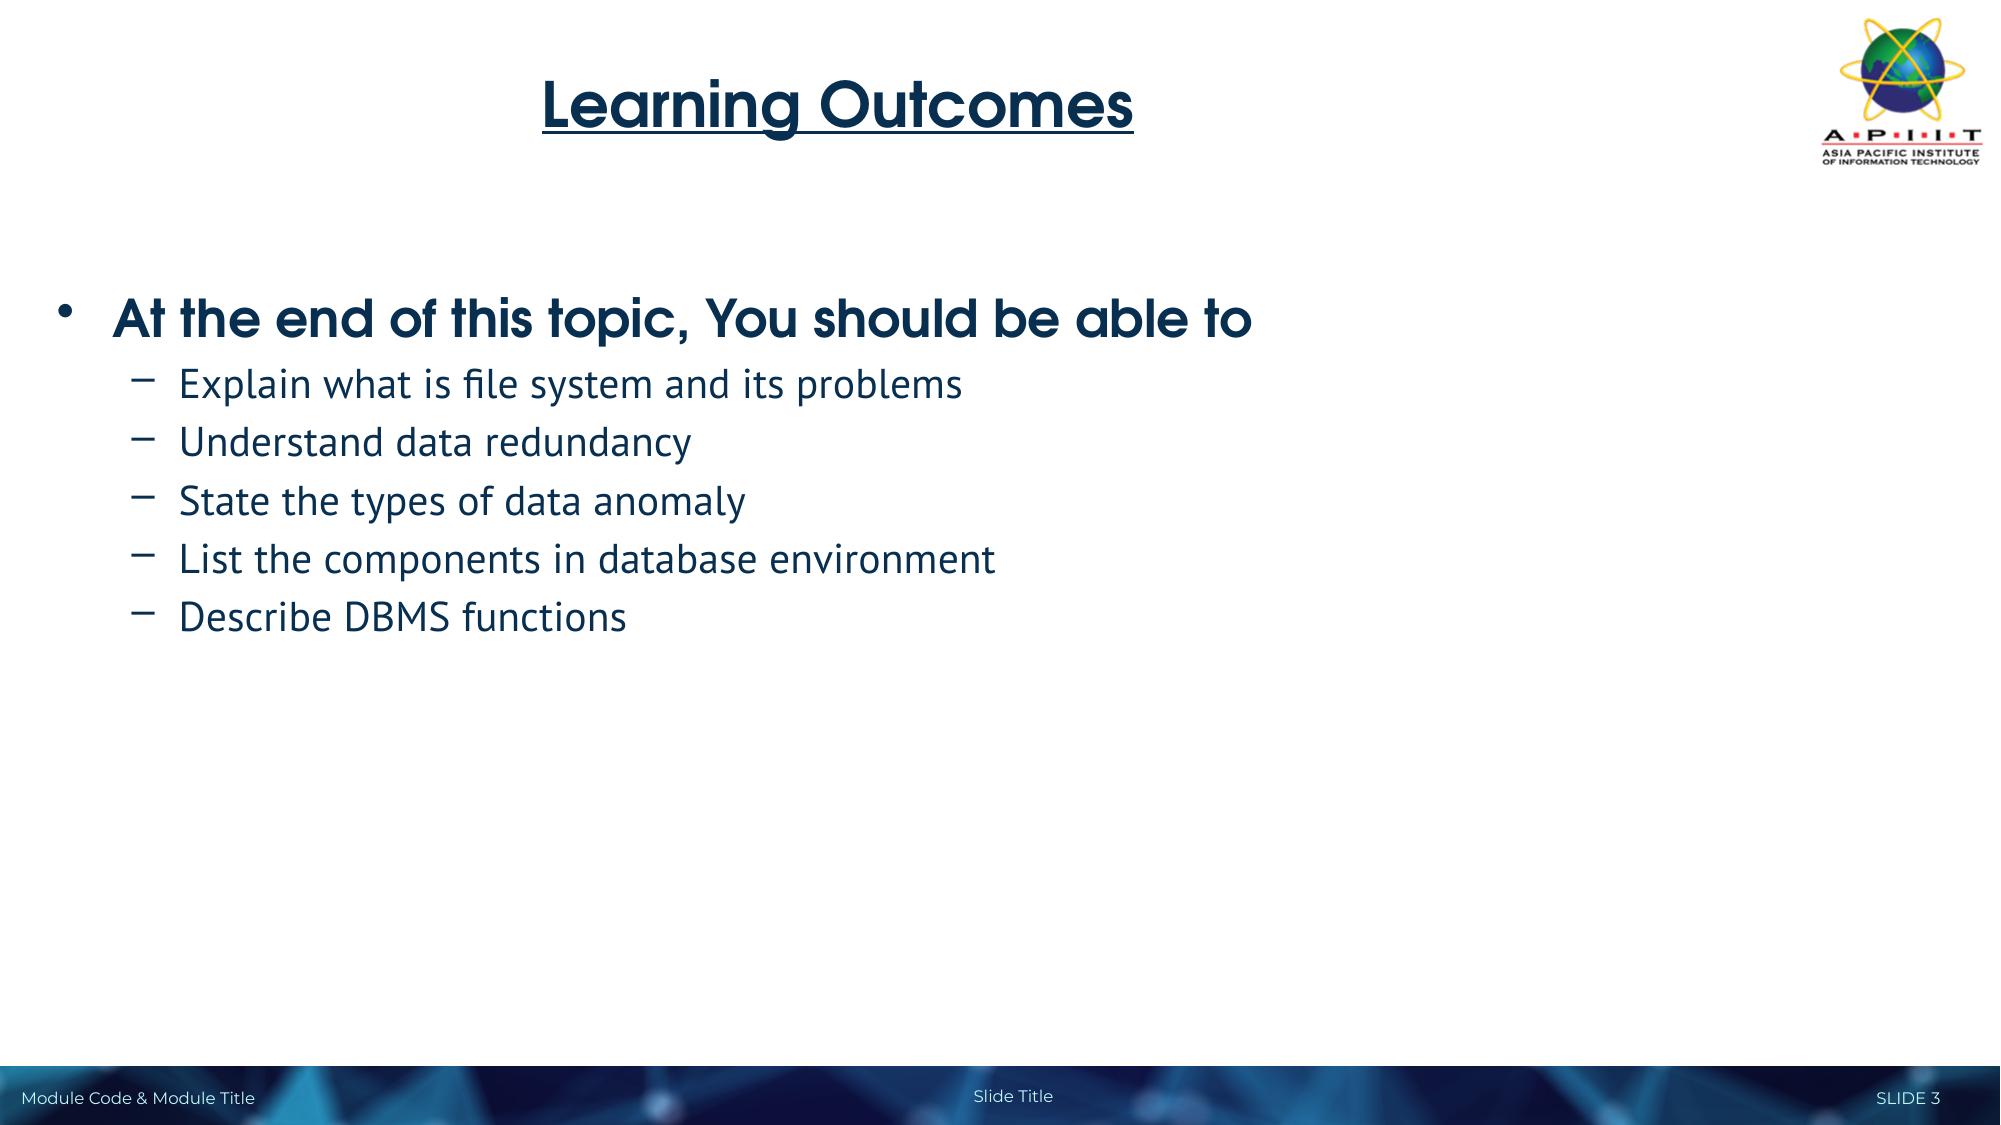

# Learning Outcomes
At the end of this topic, You should be able to
Explain what is file system and its problems
Understand data redundancy
State the types of data anomaly
List the components in database environment
Describe DBMS functions